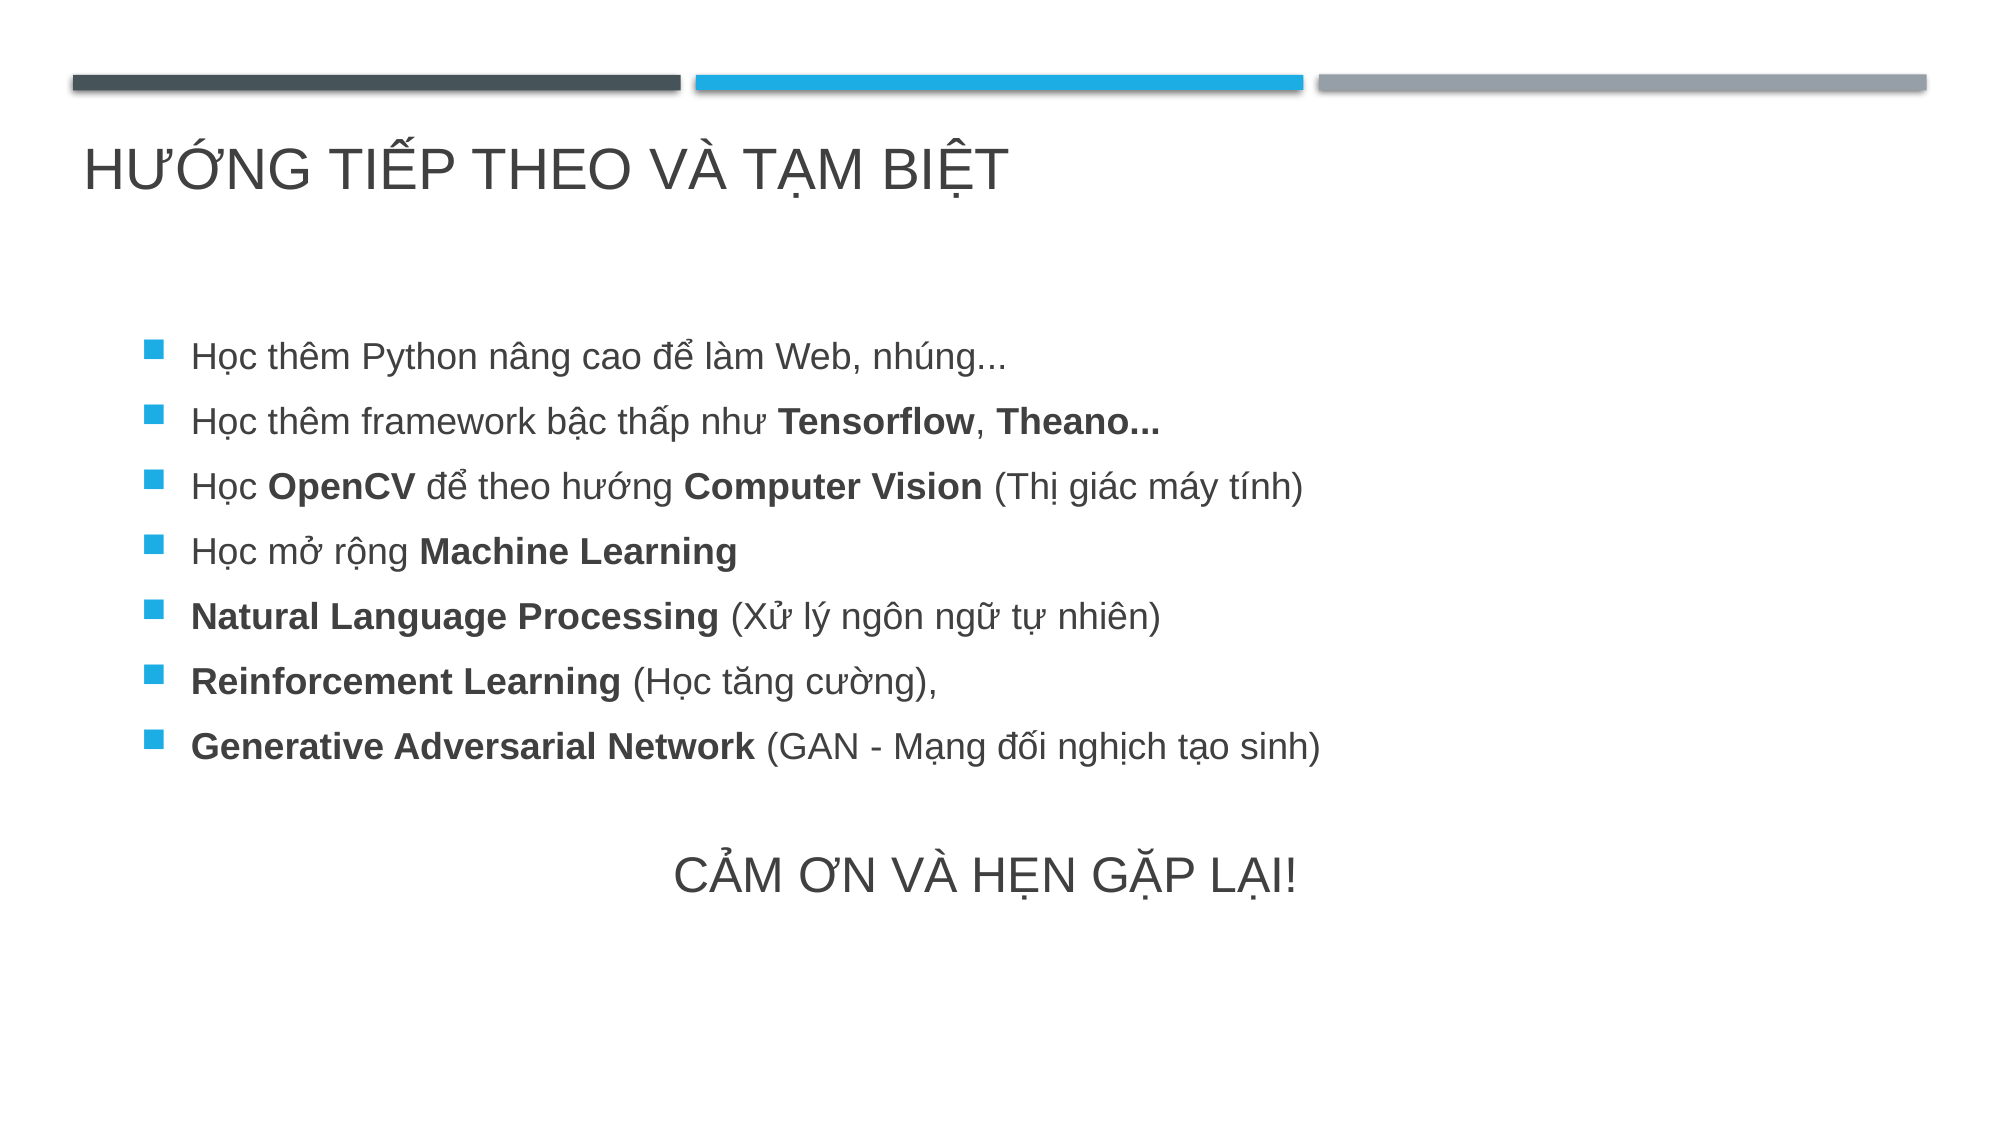

# Hướng tiếp theo và tạm biệt
Học thêm Python nâng cao để làm Web, nhúng...
Học thêm framework bậc thấp như Tensorflow, Theano...
Học OpenCV để theo hướng Computer Vision (Thị giác máy tính)
Học mở rộng Machine Learning
Natural Language Processing (Xử lý ngôn ngữ tự nhiên)
Reinforcement Learning (Học tăng cường),
Generative Adversarial Network (GAN - Mạng đối nghịch tạo sinh)

CẢM ƠN VÀ HẸN GẶP LẠI!